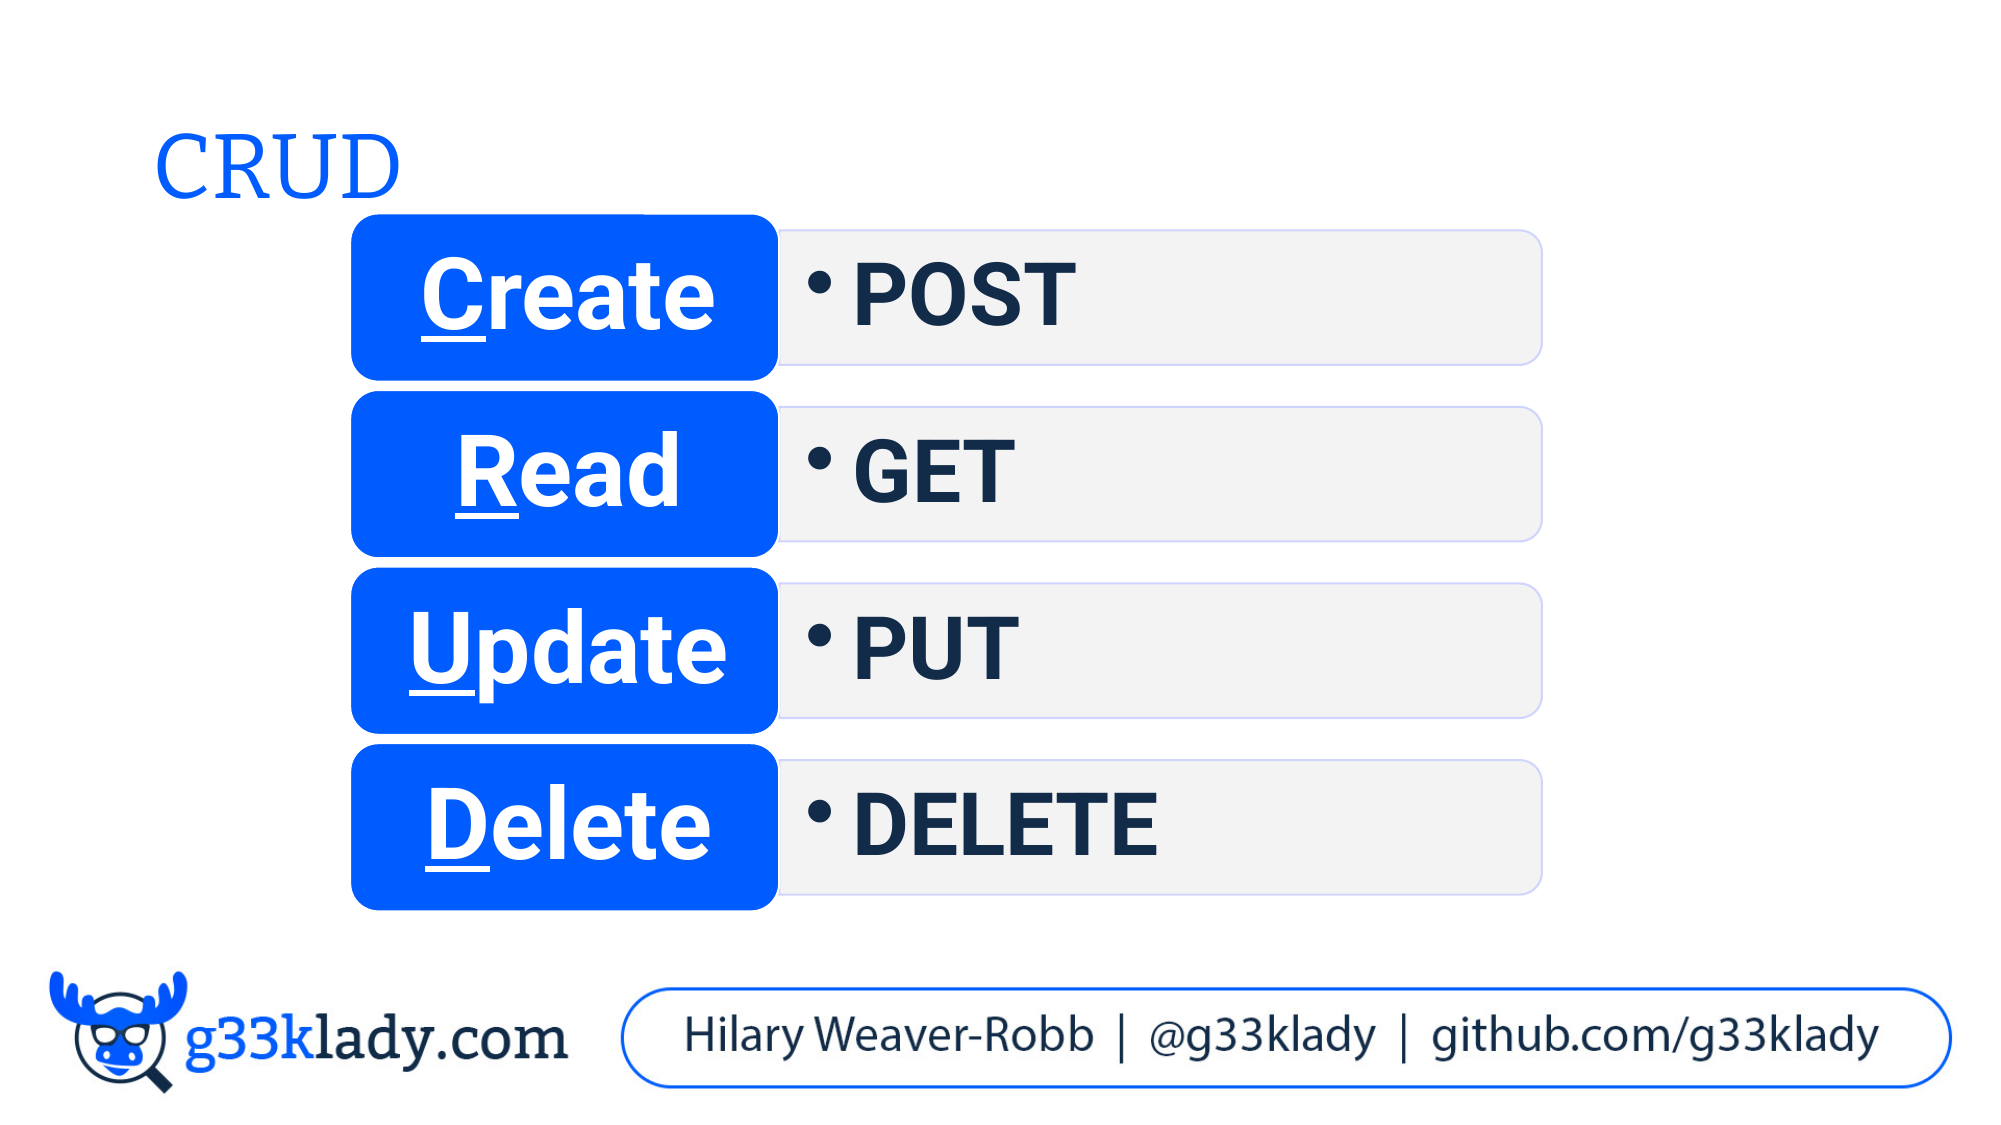

# CRUD
POST
Create
GET
Read
PUT
Update
DELETE
Delete